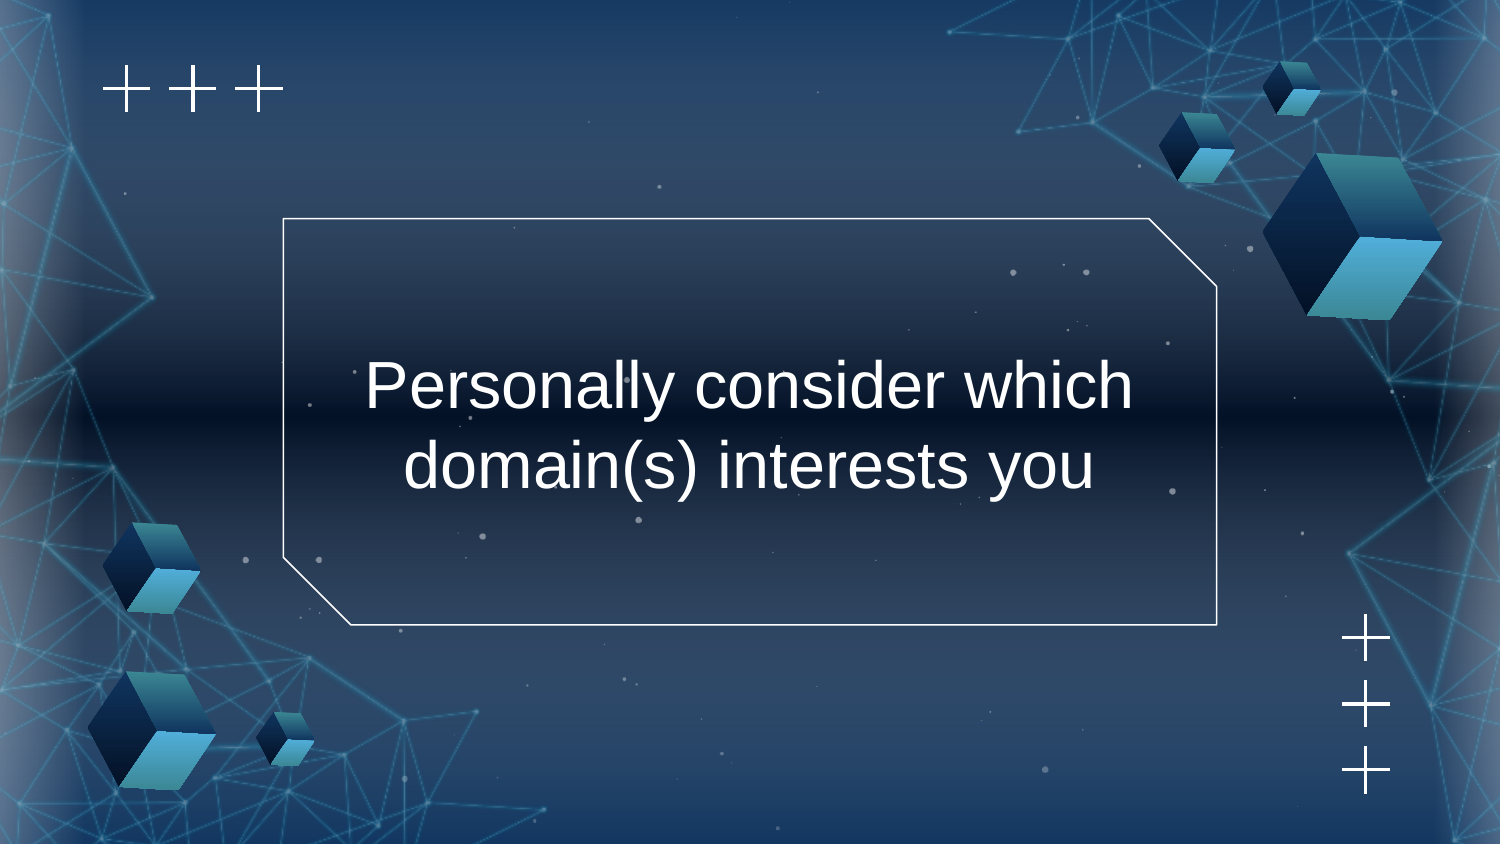

# Personally consider which domain(s) interests you